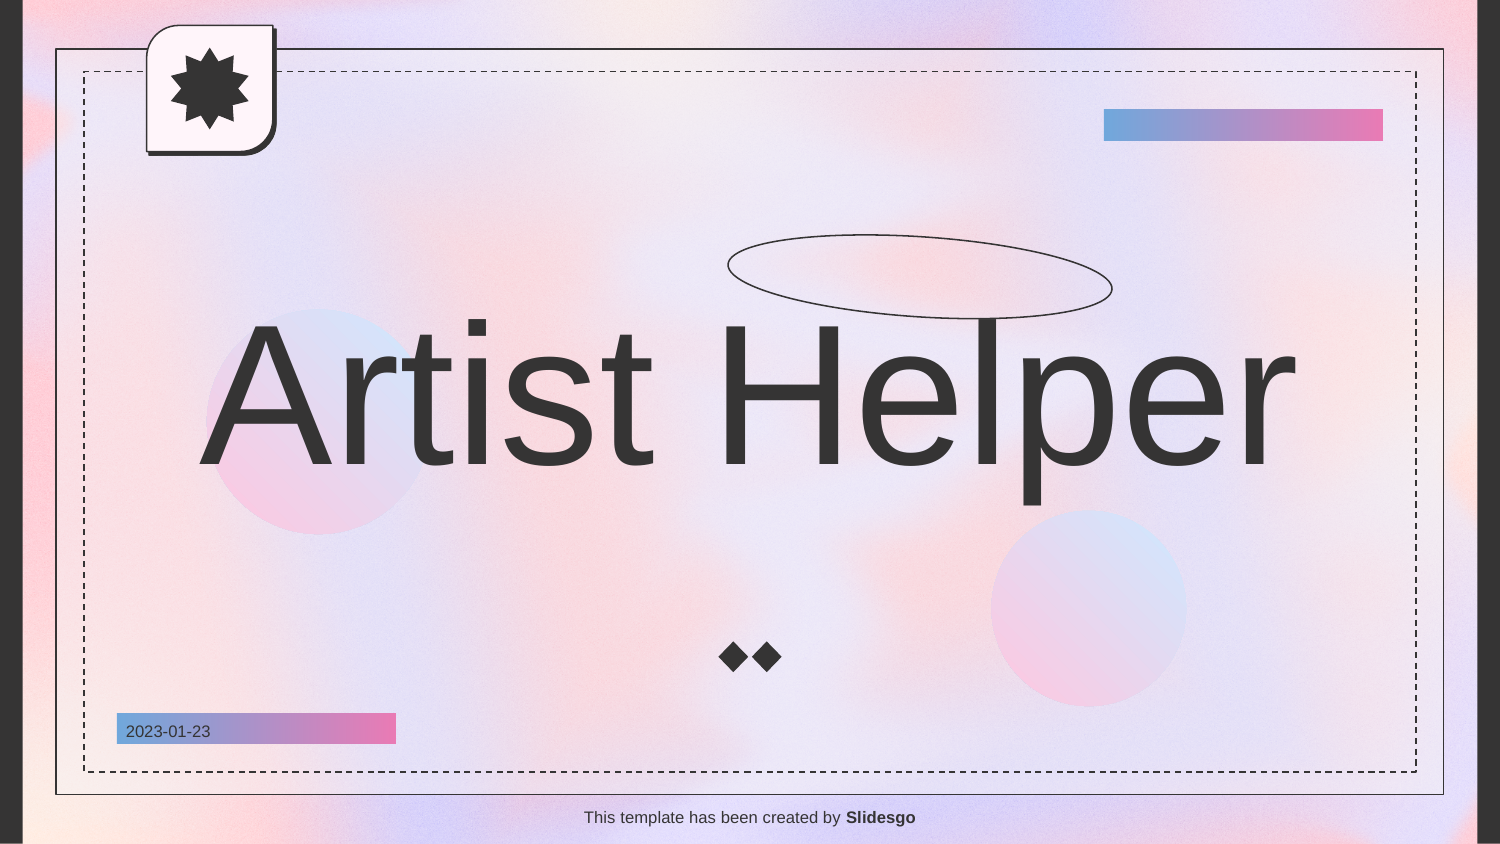

# Artist Helper

2023-01-23

This template has been created by Slidesgo